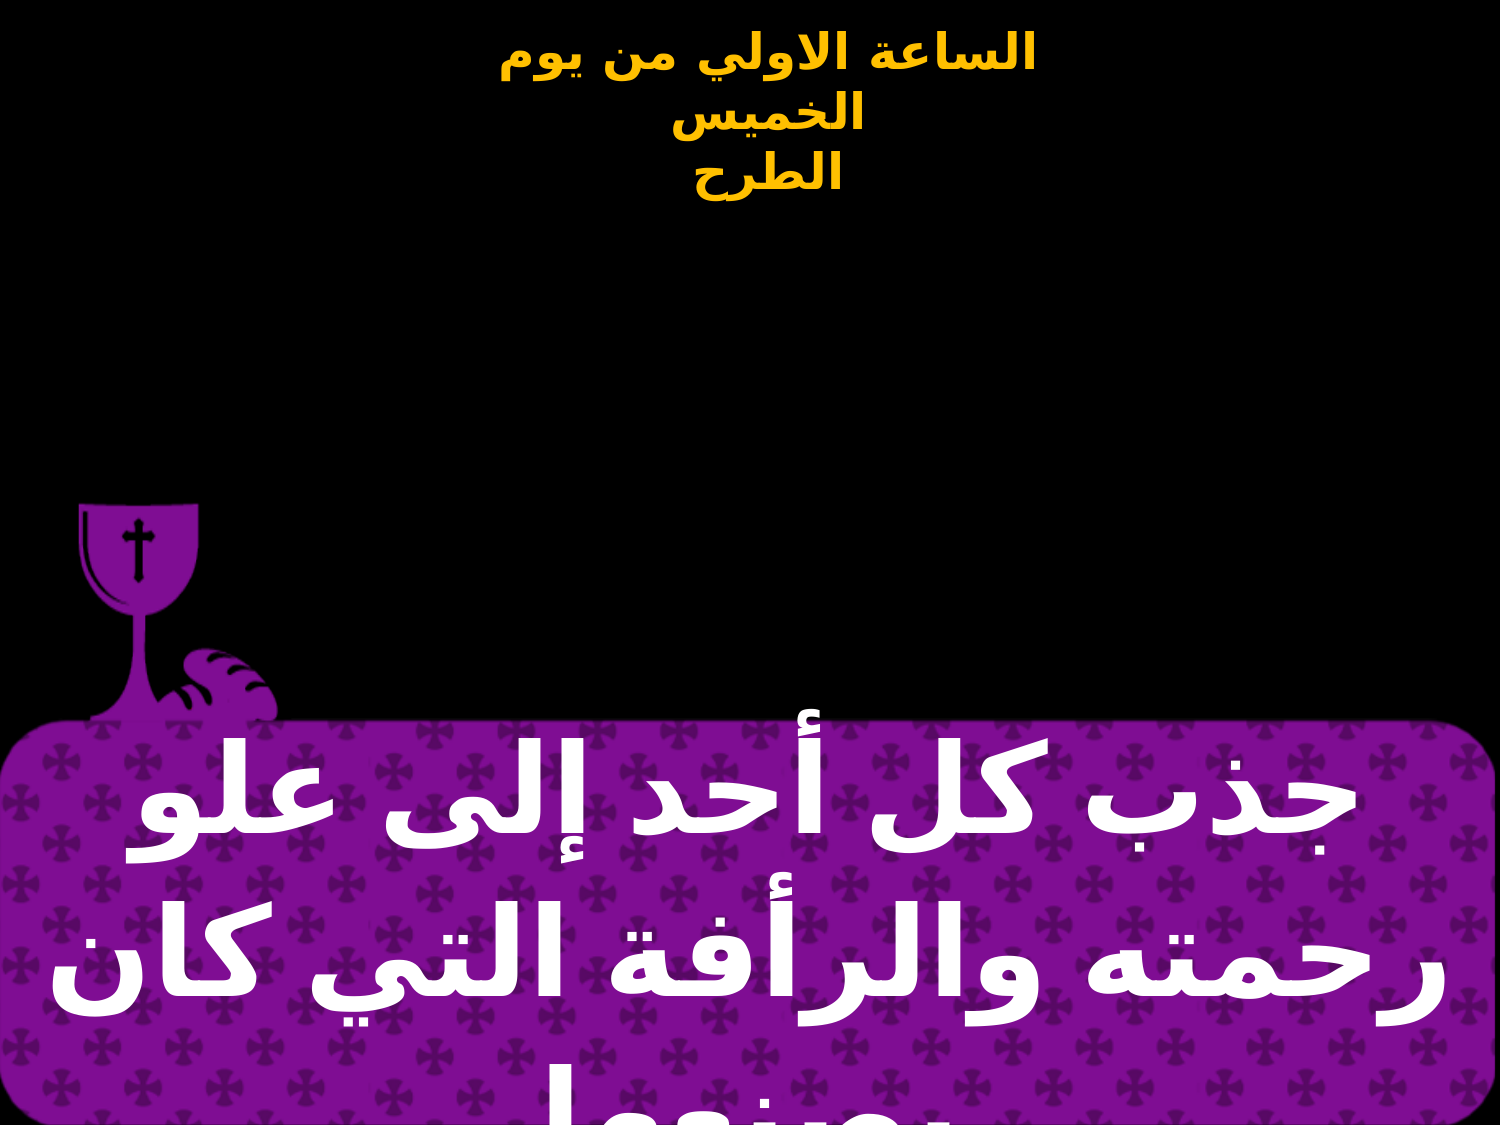

| جذب كل أحد إلى علو رحمته والرأفة التي كان يصنعها |
| --- |